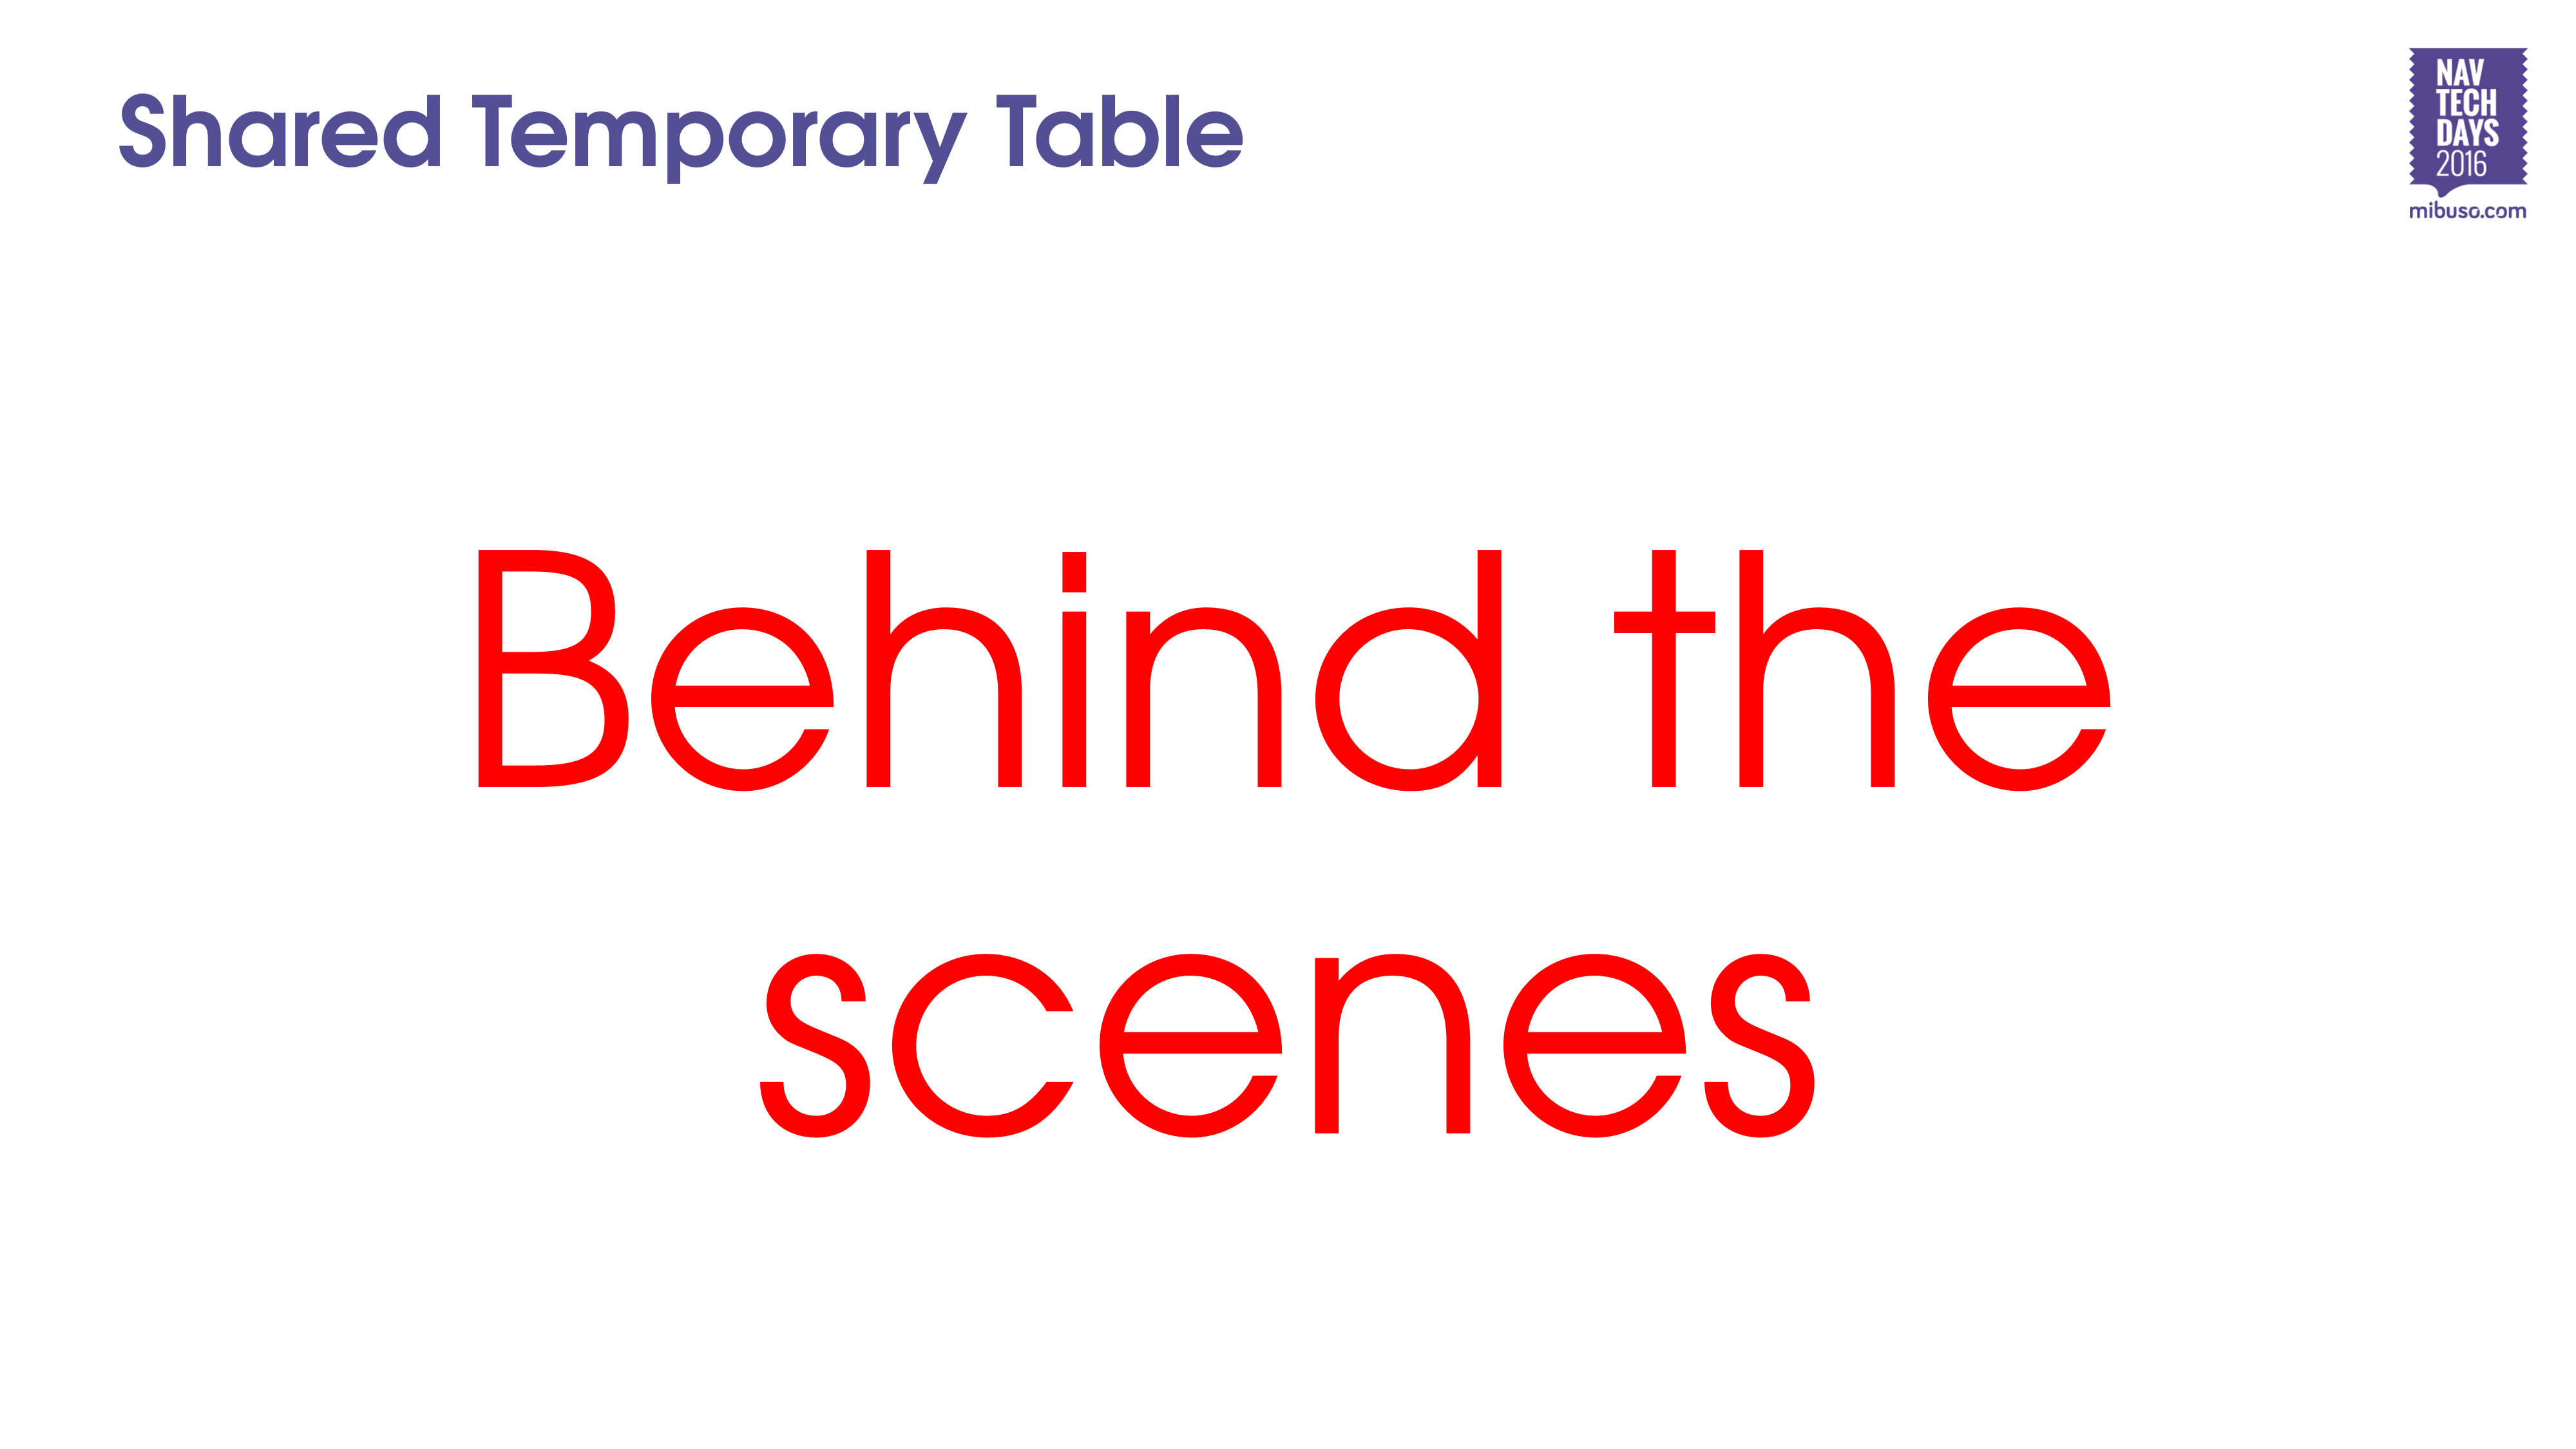

# Shared Temporary Table

Behind the scenes